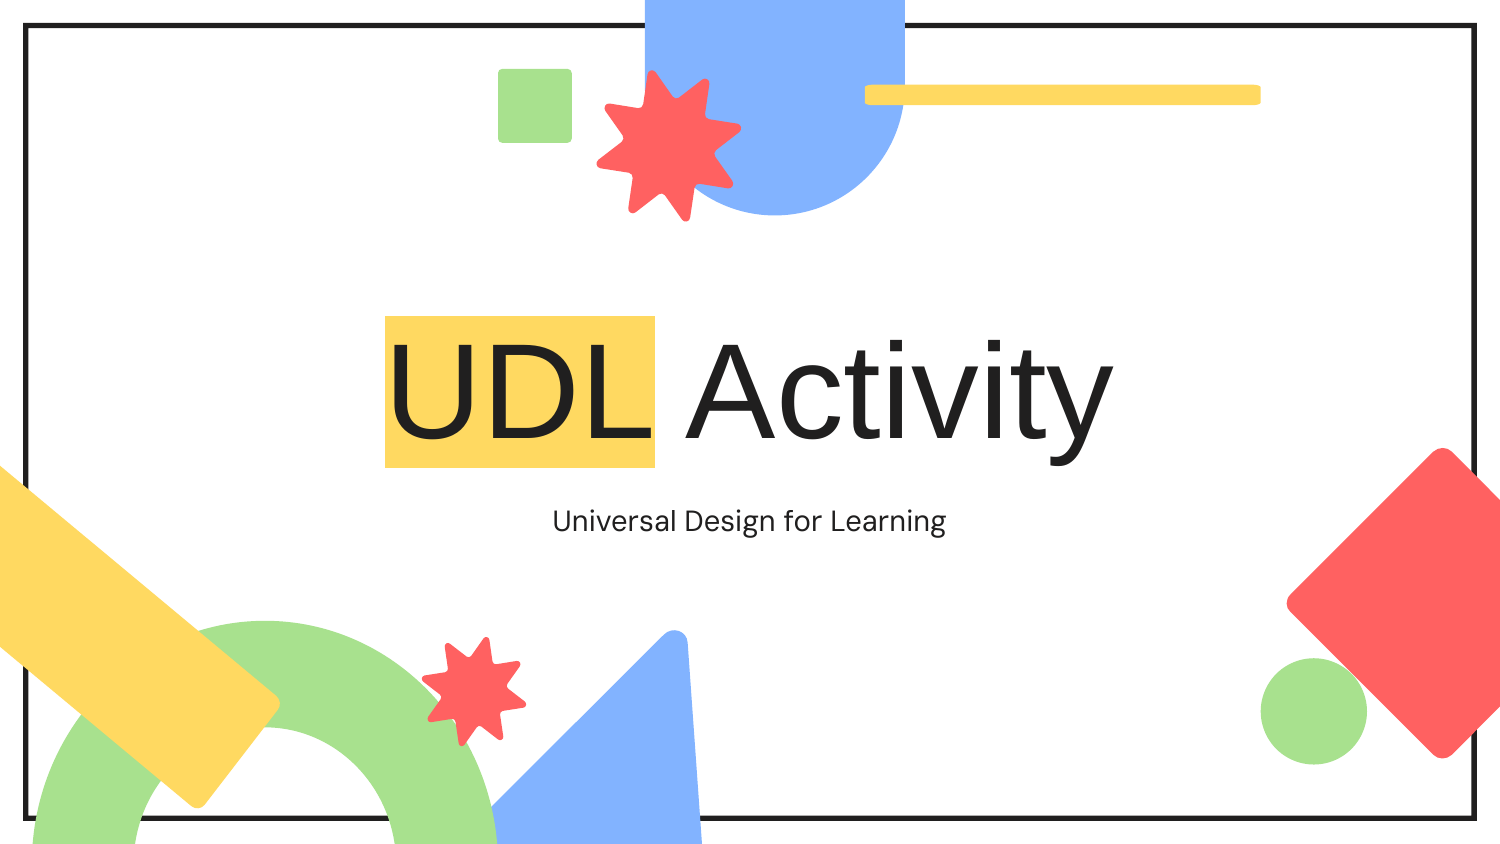

# UDL Activity

Universal Design for Learning